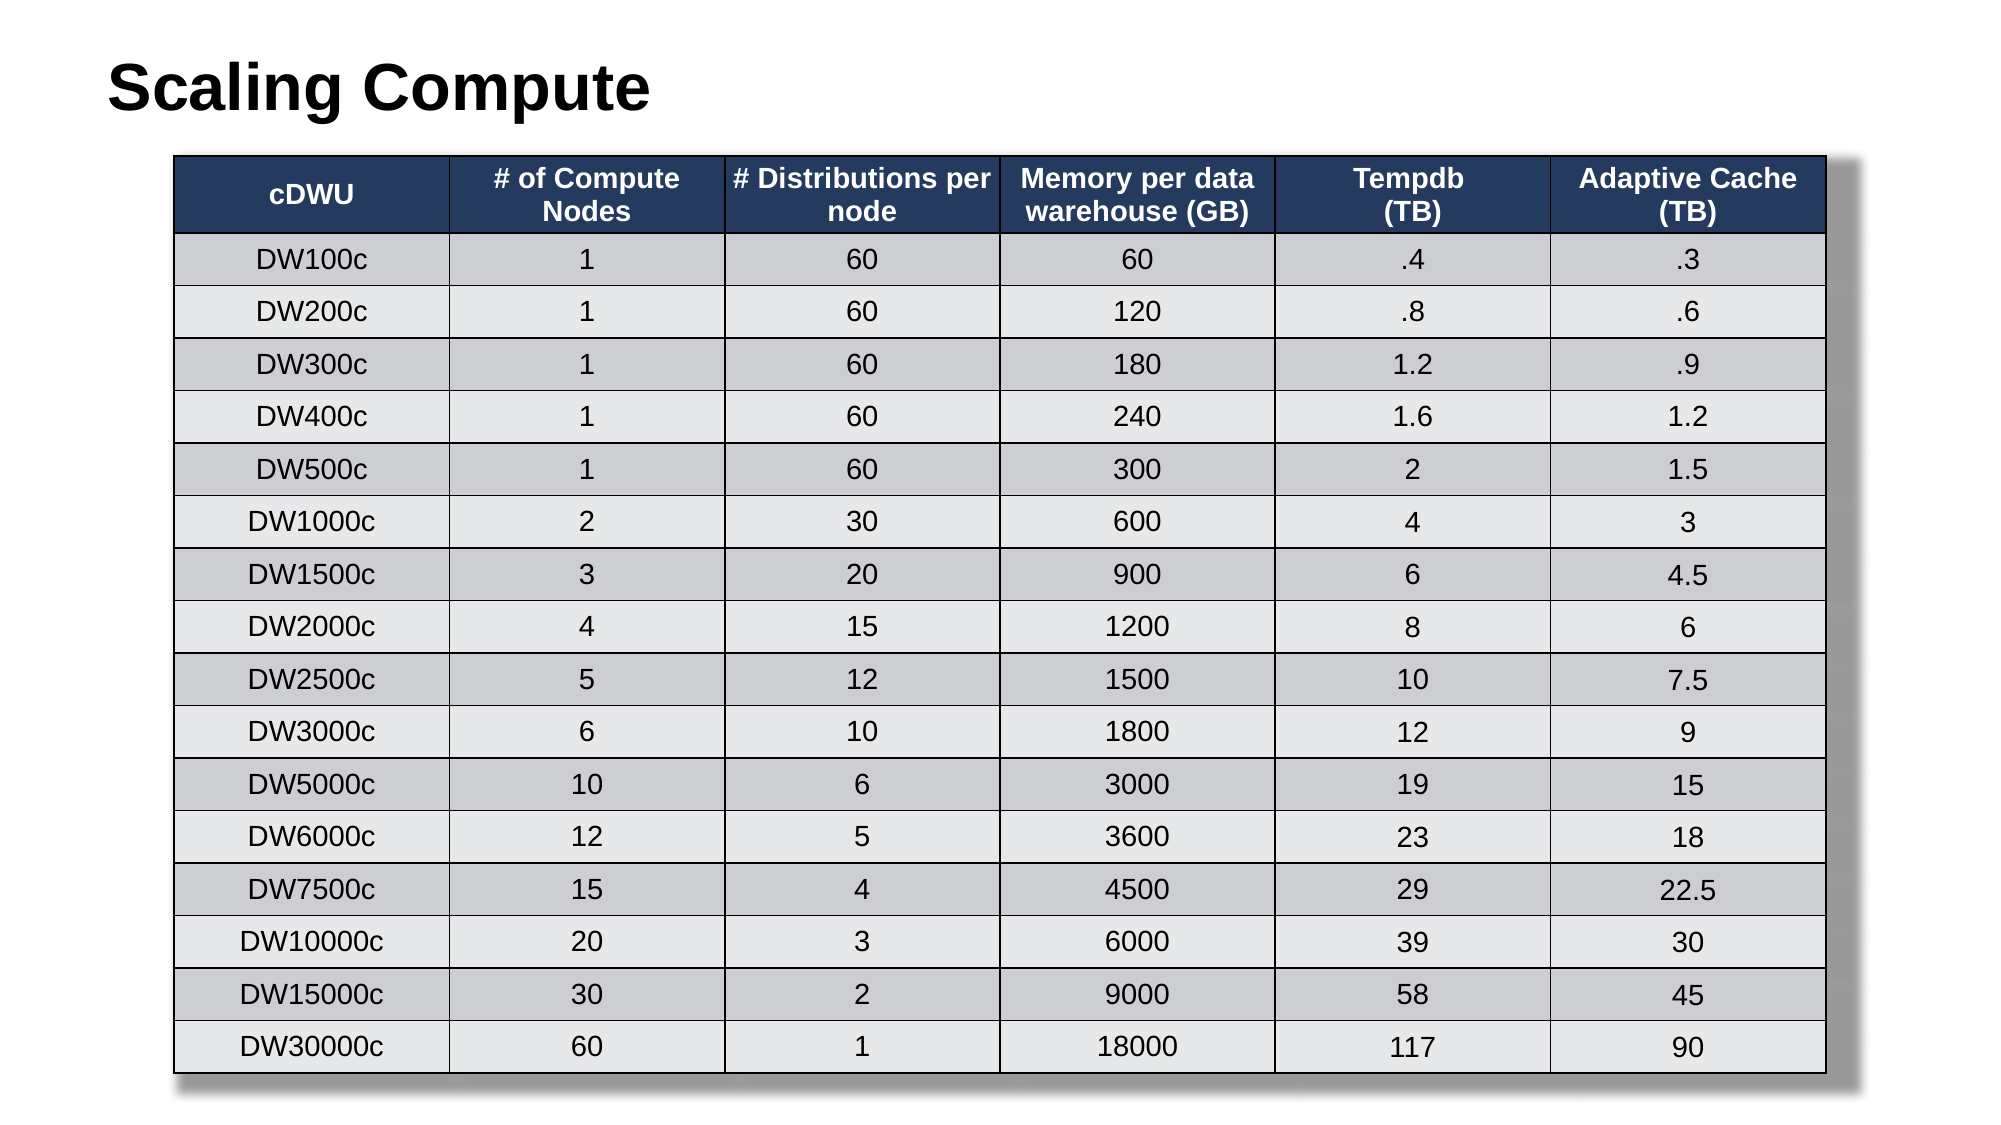

# Scaling Compute
| cDWU | # of Compute Nodes | # Distributions per node | Memory per data warehouse (GB) | Tempdb (TB) | Adaptive Cache (TB) |
| --- | --- | --- | --- | --- | --- |
| DW100c | 1 | 60 | 60 | .4 | .3 |
| DW200c | 1 | 60 | 120 | .8 | .6 |
| DW300c | 1 | 60 | 180 | 1.2 | .9 |
| DW400c | 1 | 60 | 240 | 1.6 | 1.2 |
| DW500c | 1 | 60 | 300 | 2 | 1.5 |
| DW1000c | 2 | 30 | 600 | 4 | 3 |
| DW1500c | 3 | 20 | 900 | 6 | 4.5 |
| DW2000c | 4 | 15 | 1200 | 8 | 6 |
| DW2500c | 5 | 12 | 1500 | 10 | 7.5 |
| DW3000c | 6 | 10 | 1800 | 12 | 9 |
| DW5000c | 10 | 6 | 3000 | 19 | 15 |
| DW6000c | 12 | 5 | 3600 | 23 | 18 |
| DW7500c | 15 | 4 | 4500 | 29 | 22.5 |
| DW10000c | 20 | 3 | 6000 | 39 | 30 |
| DW15000c | 30 | 2 | 9000 | 58 | 45 |
| DW30000c | 60 | 1 | 18000 | 117 | 90 |